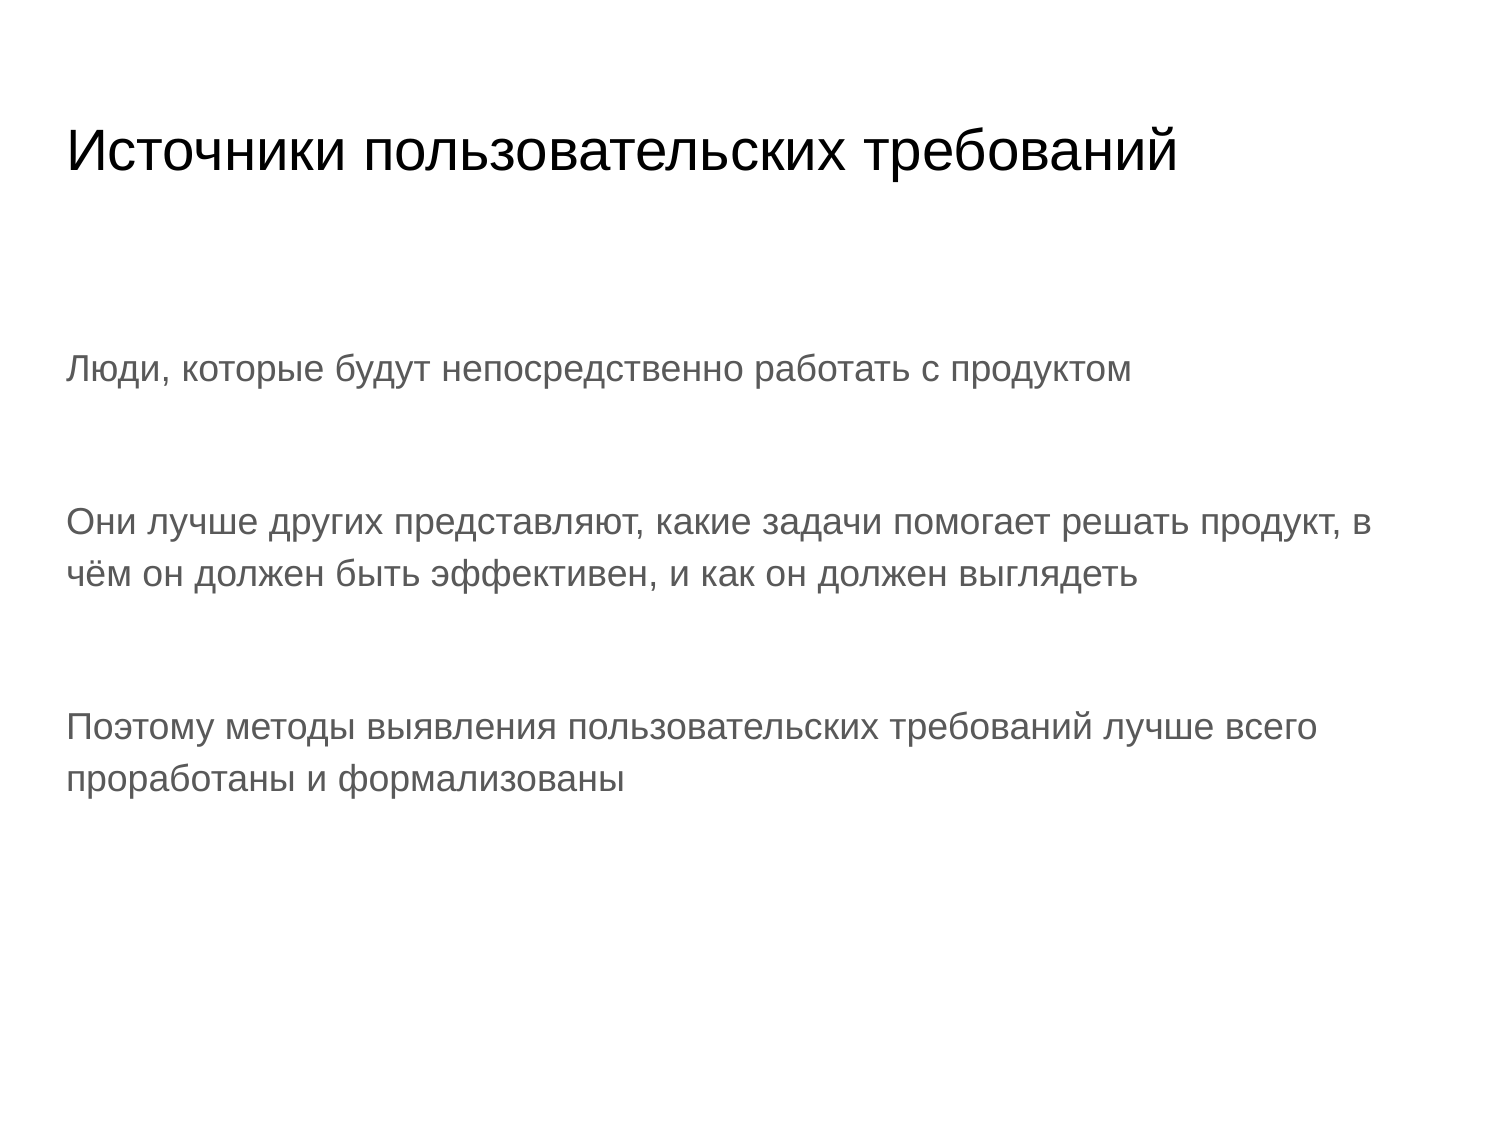

# Источники пользовательских требований

Люди, которые будут непосредственно работать с продуктом

Они лучше других представляют, какие задачи помогает решать продукт, в чём он должен быть эффективен, и как он должен выглядеть

Поэтому методы выявления пользовательских требований лучше всего проработаны и формализованы